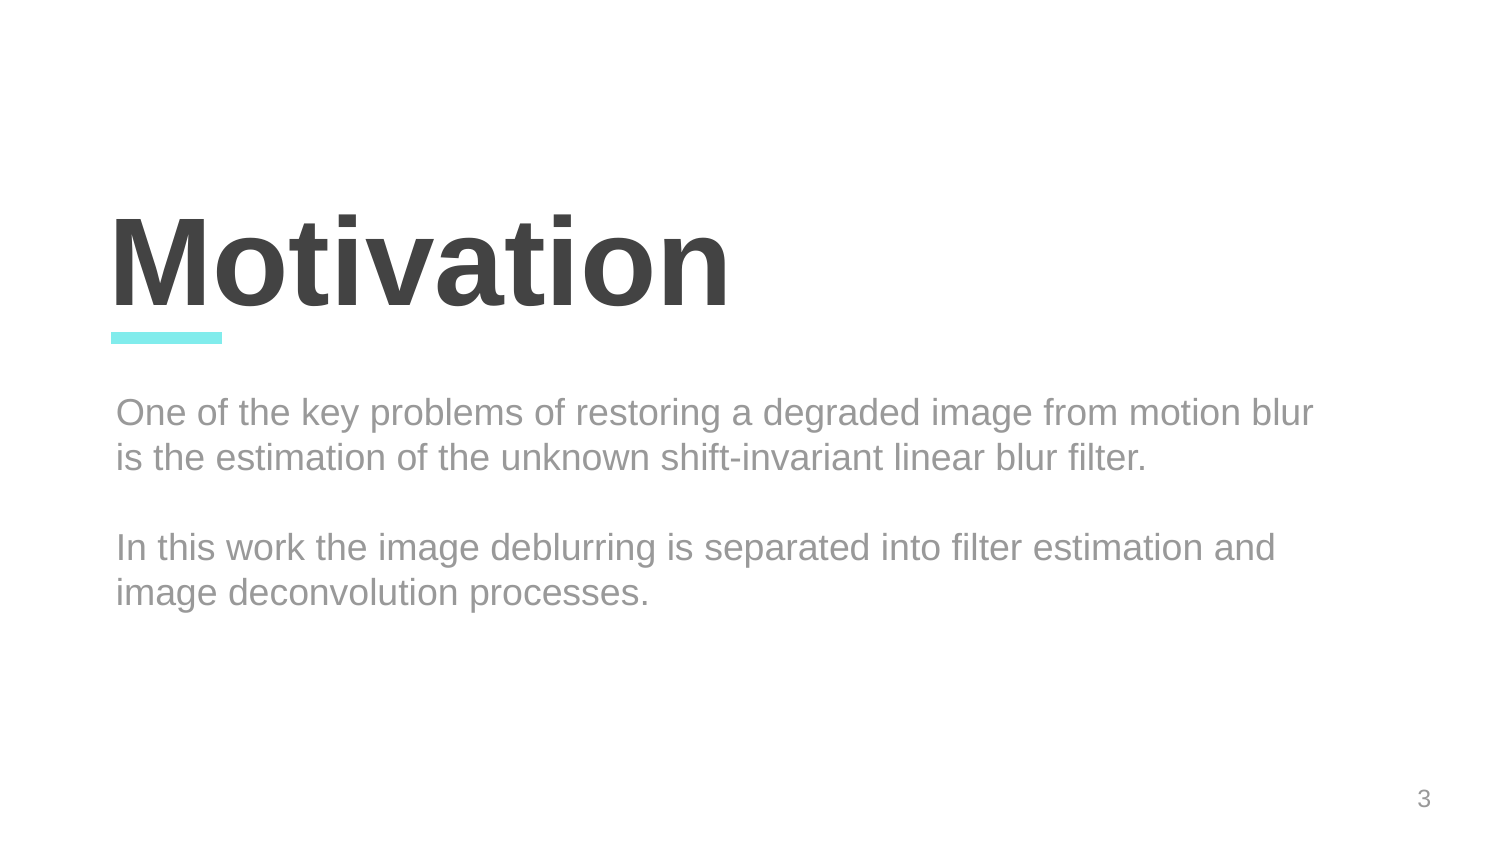

# Motivation
One of the key problems of restoring a degraded image from motion blur is the estimation of the unknown shift-invariant linear blur filter.

In this work the image deblurring is separated into filter estimation and image deconvolution processes.
3